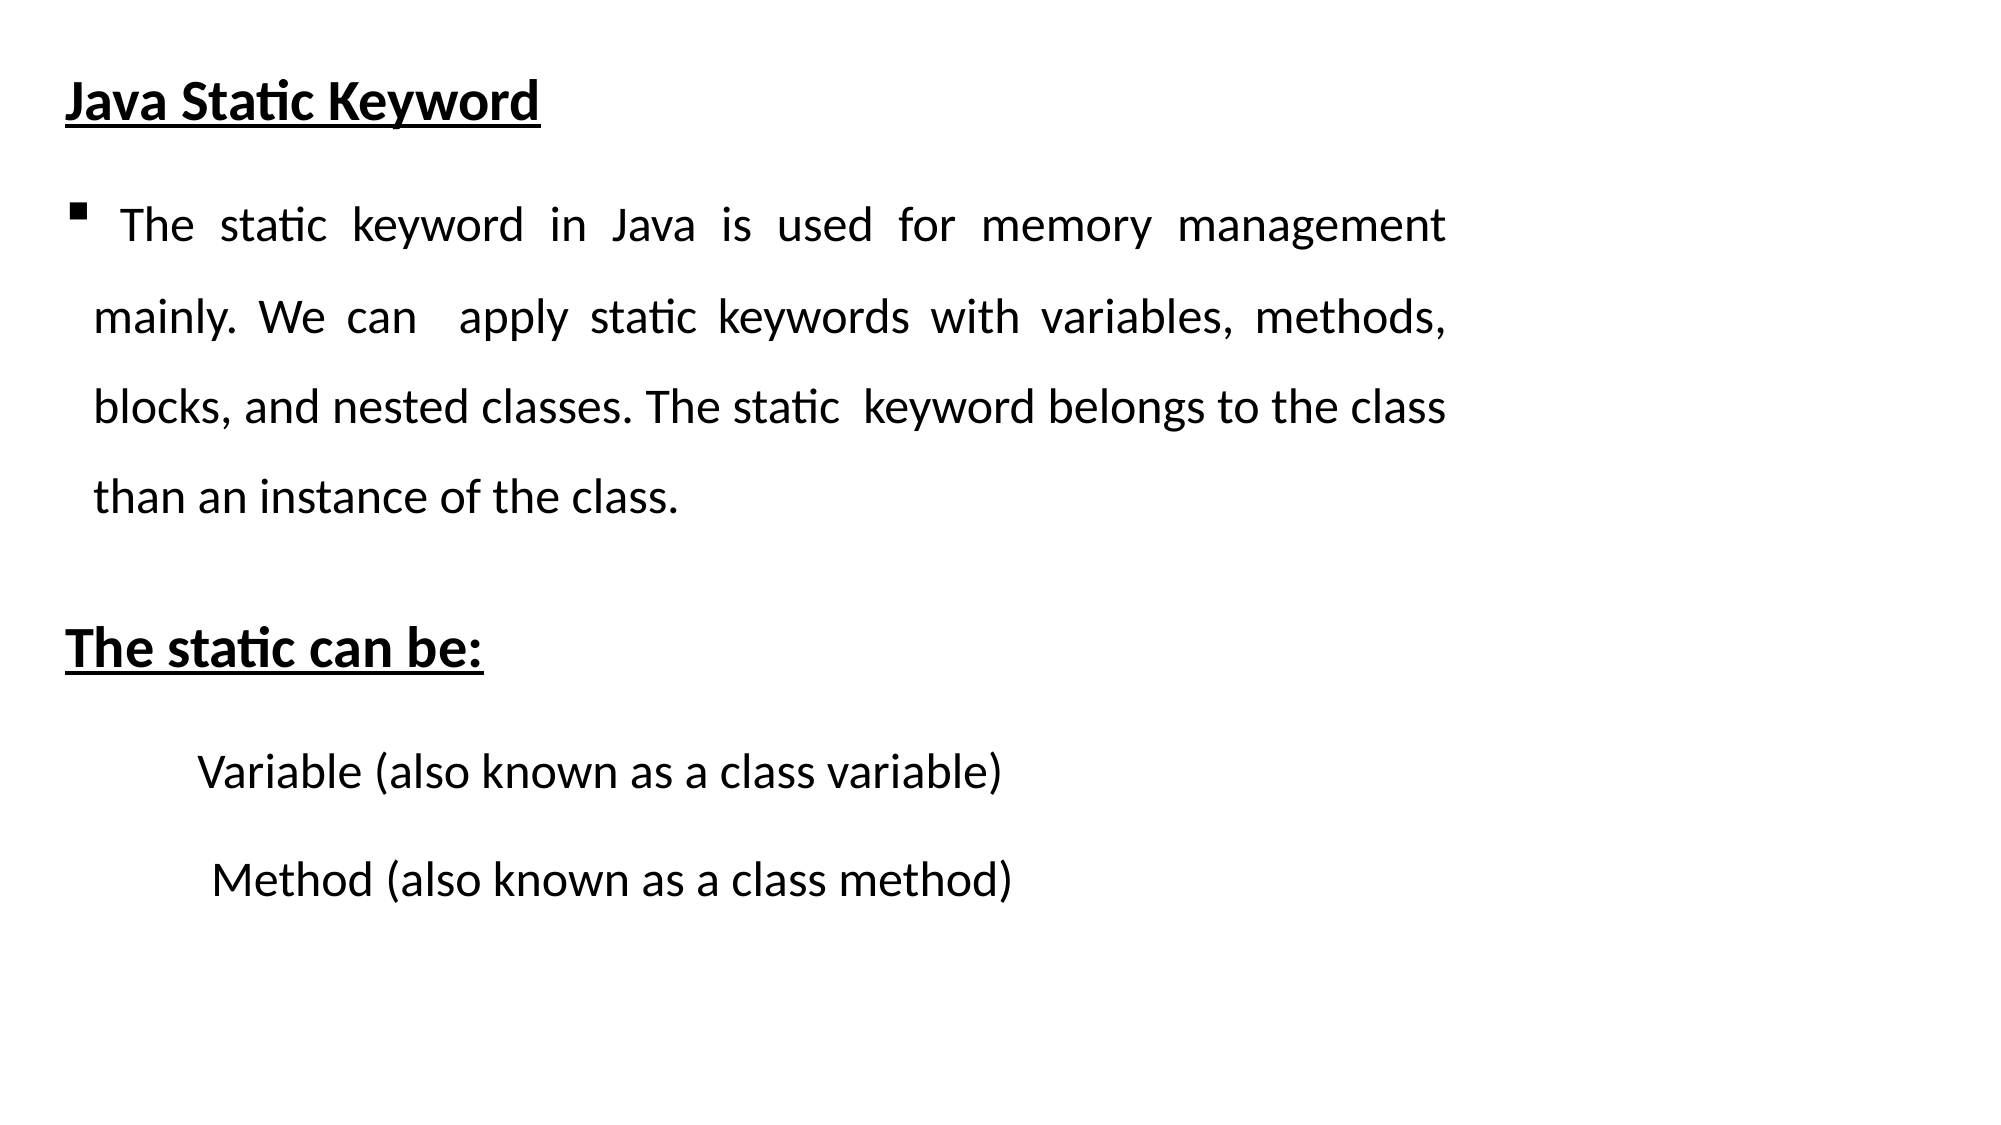

Java Static Keyword
 The static keyword in Java is used for memory management mainly. We can  apply static keywords with variables, methods, blocks, and nested classes. The static  keyword belongs to the class than an instance of the class.

The static can be:
          Variable (also known as a class variable)
             Method (also known as a class method)